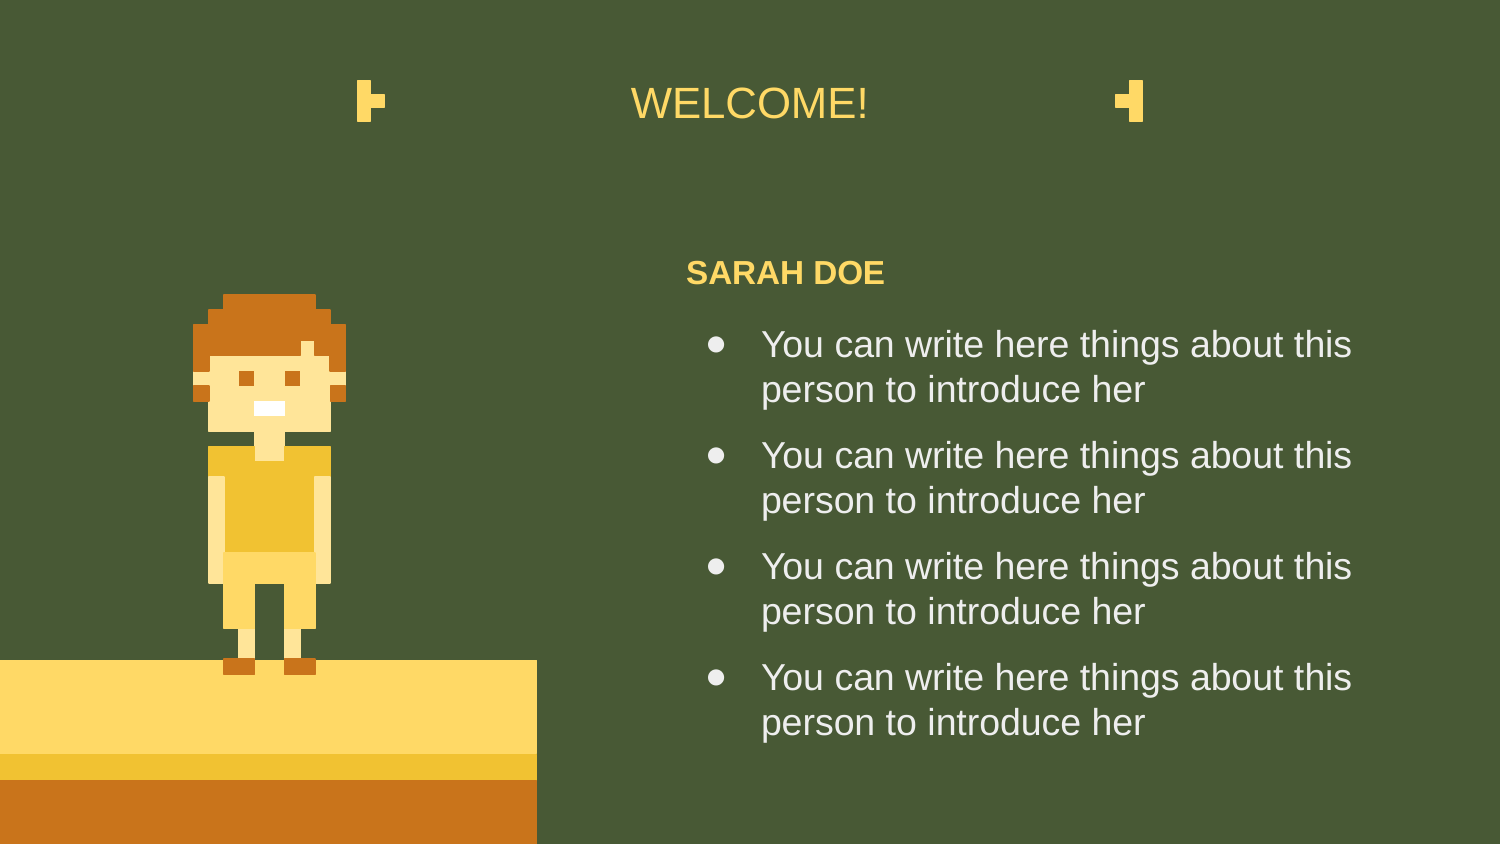

# WELCOME!

SARAH DOE
You can write here things about this person to introduce her
You can write here things about this person to introduce her
You can write here things about this person to introduce her
You can write here things about this person to introduce her